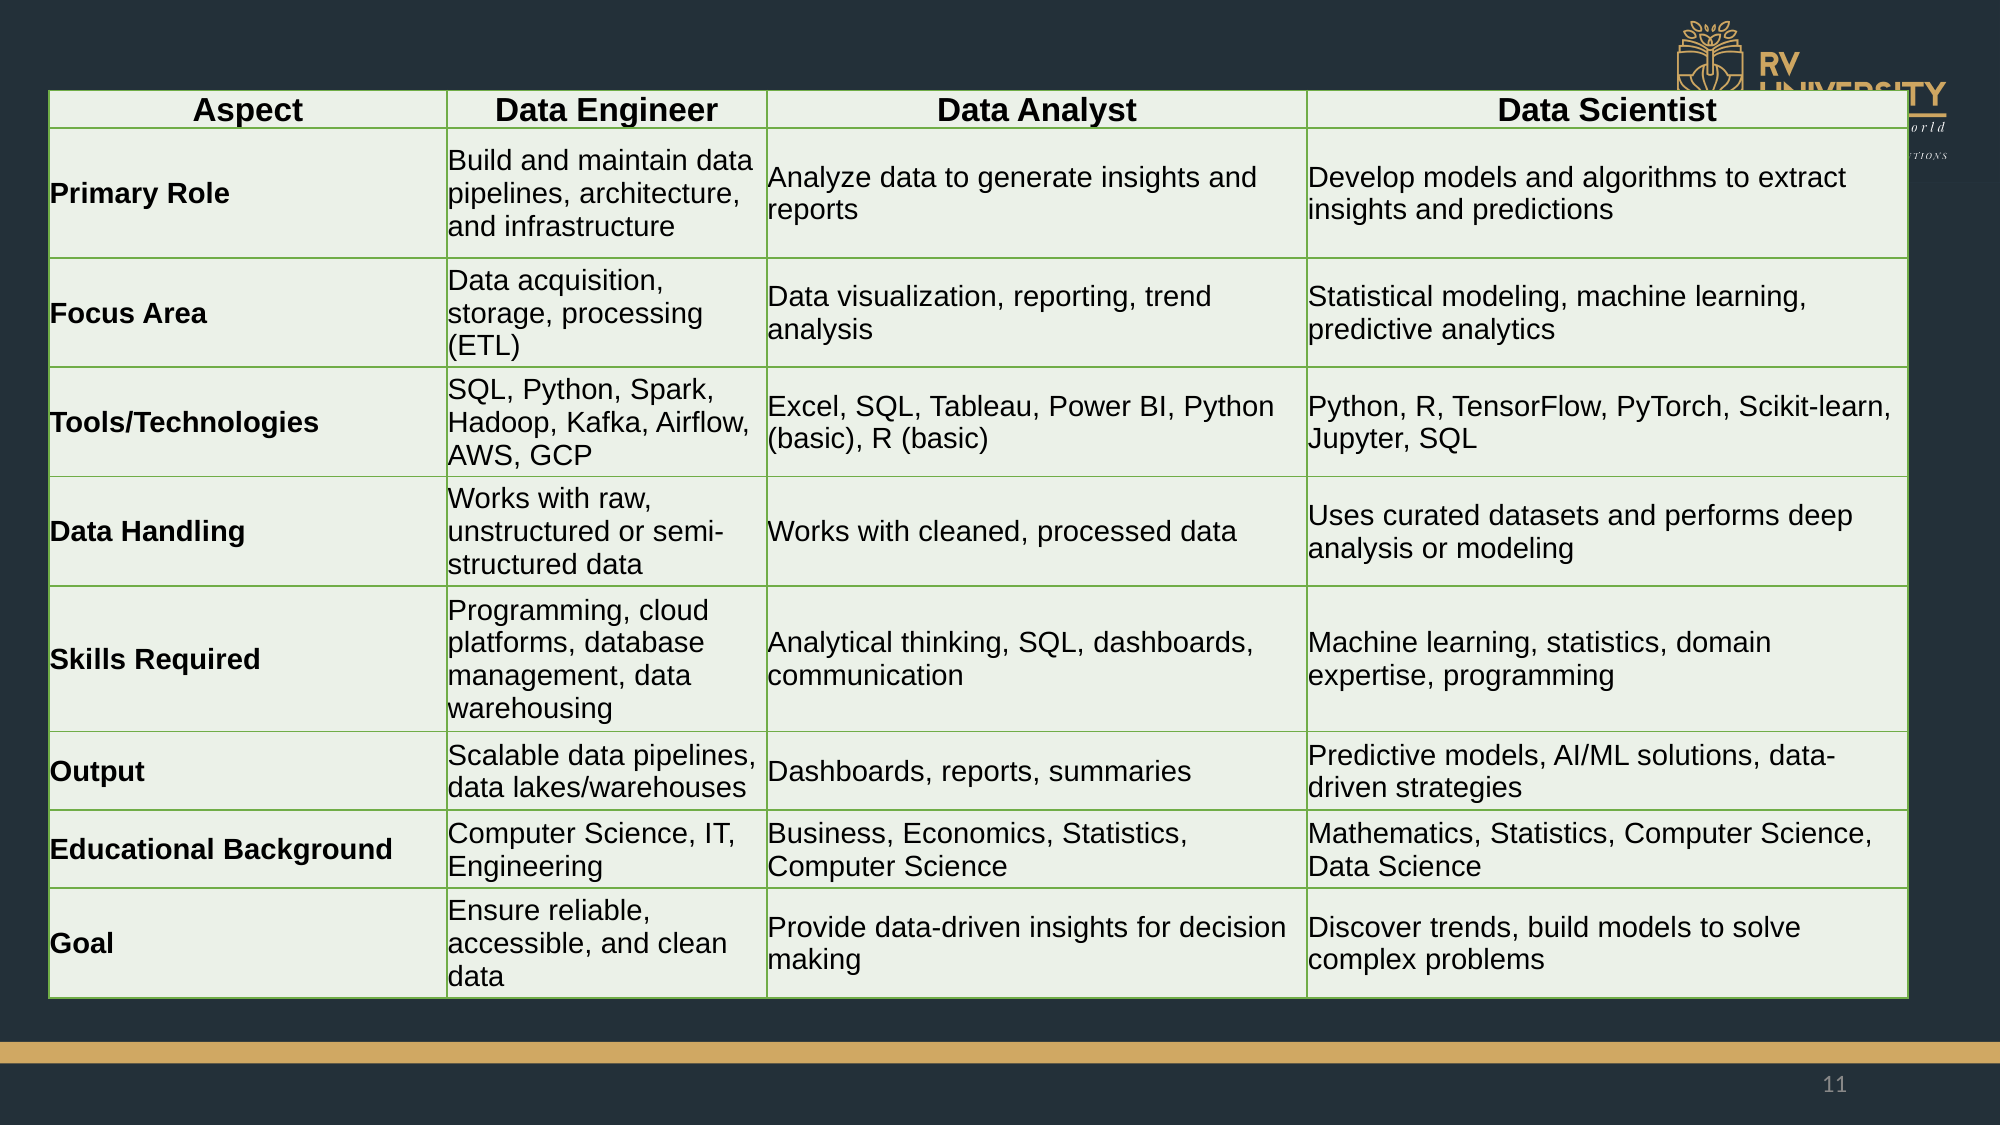

| Aspect | Data Engineer | Data Analyst | Data Scientist |
| --- | --- | --- | --- |
| Primary Role | Build and maintain data pipelines, architecture, and infrastructure | Analyze data to generate insights and reports | Develop models and algorithms to extract insights and predictions |
| Focus Area | Data acquisition, storage, processing (ETL) | Data visualization, reporting, trend analysis | Statistical modeling, machine learning, predictive analytics |
| Tools/Technologies | SQL, Python, Spark, Hadoop, Kafka, Airflow, AWS, GCP | Excel, SQL, Tableau, Power BI, Python (basic), R (basic) | Python, R, TensorFlow, PyTorch, Scikit-learn, Jupyter, SQL |
| Data Handling | Works with raw, unstructured or semi-structured data | Works with cleaned, processed data | Uses curated datasets and performs deep analysis or modeling |
| Skills Required | Programming, cloud platforms, database management, data warehousing | Analytical thinking, SQL, dashboards, communication | Machine learning, statistics, domain expertise, programming |
| Output | Scalable data pipelines, data lakes/warehouses | Dashboards, reports, summaries | Predictive models, AI/ML solutions, data-driven strategies |
| Educational Background | Computer Science, IT, Engineering | Business, Economics, Statistics, Computer Science | Mathematics, Statistics, Computer Science, Data Science |
| Goal | Ensure reliable, accessible, and clean data | Provide data-driven insights for decision making | Discover trends, build models to solve complex problems |
11